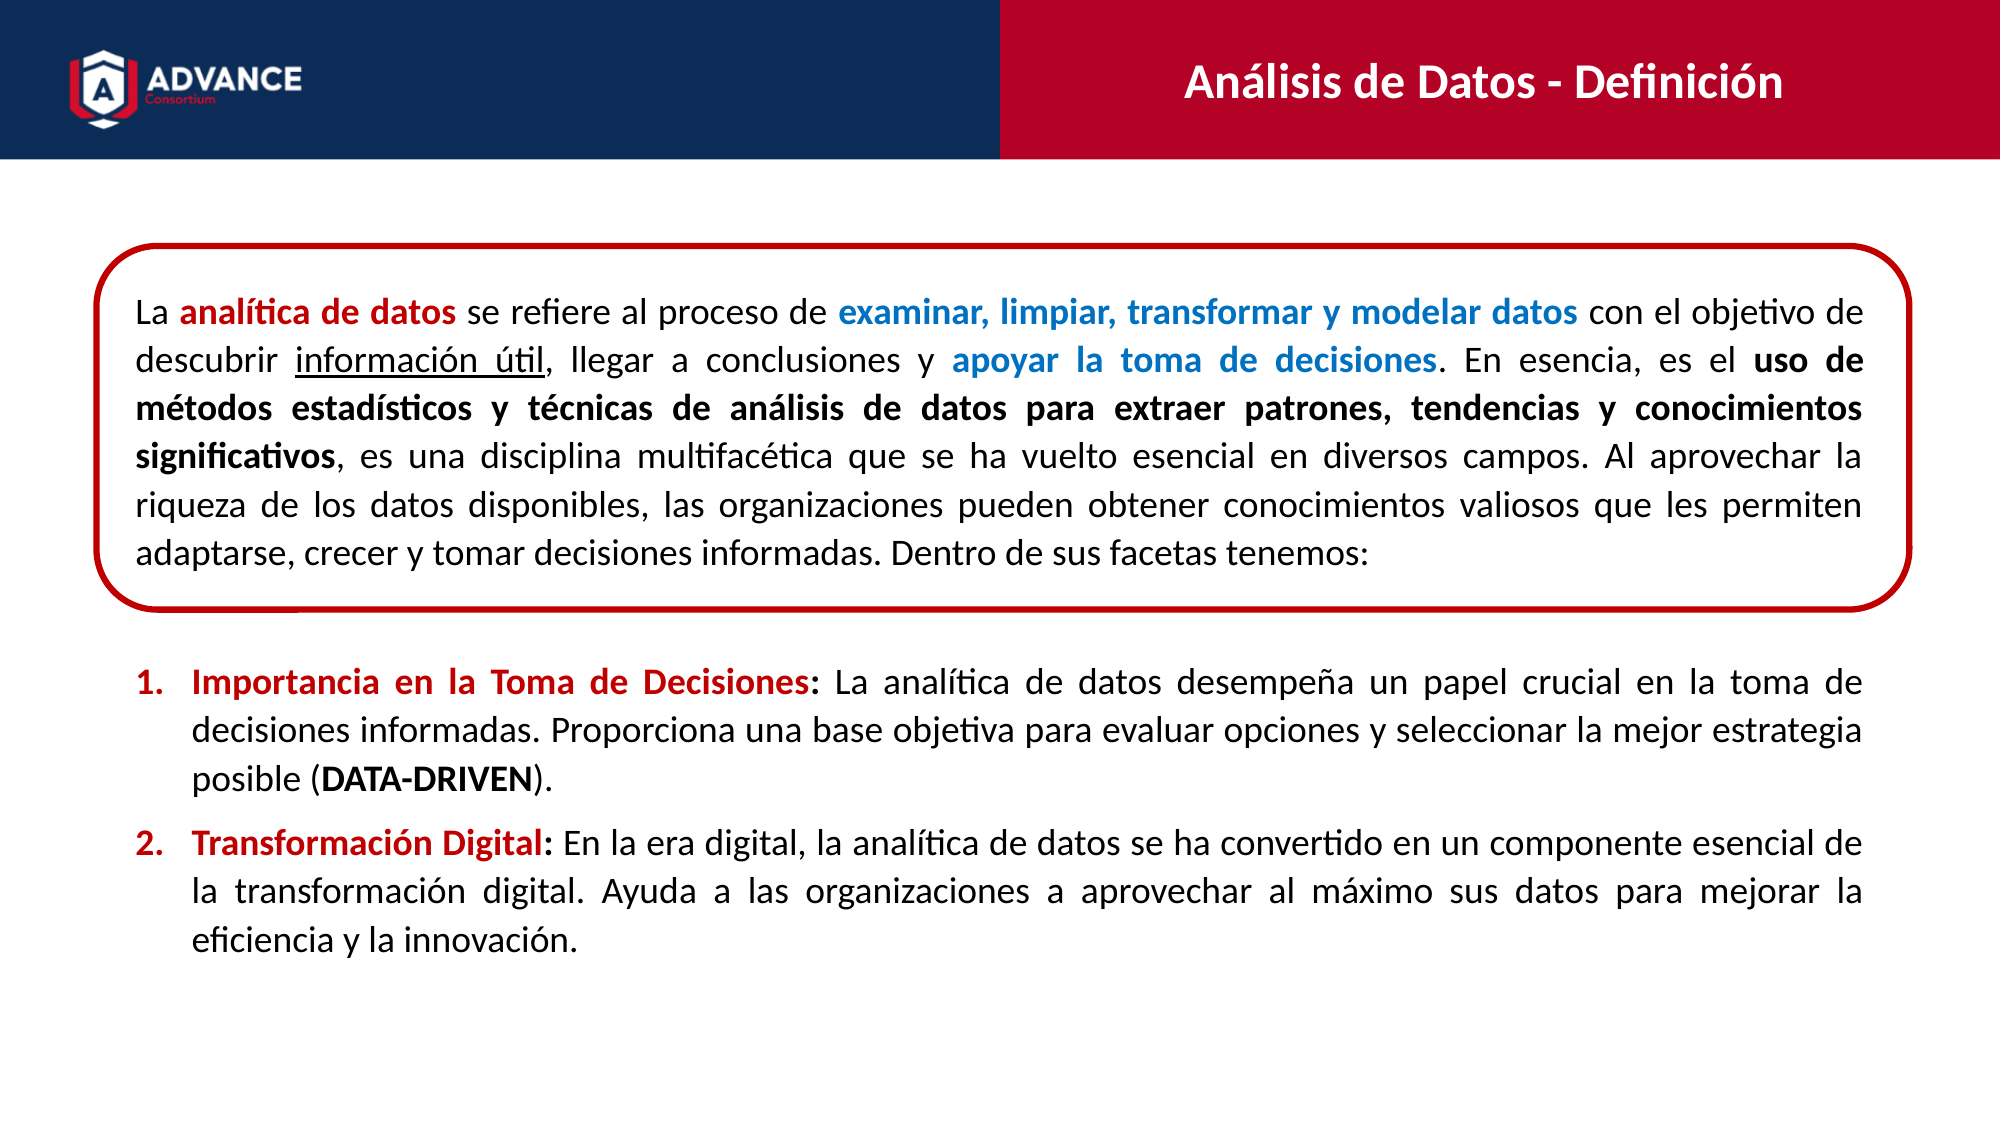

Análisis de Datos - Definición

La analítica de datos se refiere al proceso de examinar, limpiar, transformar y modelar datos con el objetivo de descubrir información útil, llegar a conclusiones y apoyar la toma de decisiones. En esencia, es el uso de métodos estadísticos y técnicas de análisis de datos para extraer patrones, tendencias y conocimientos significativos, es una disciplina multifacética que se ha vuelto esencial en diversos campos. Al aprovechar la riqueza de los datos disponibles, las organizaciones pueden obtener conocimientos valiosos que les permiten adaptarse, crecer y tomar decisiones informadas. Dentro de sus facetas tenemos:

Importancia en la Toma de Decisiones: La analítica de datos desempeña un papel crucial en la toma de decisiones informadas. Proporciona una base objetiva para evaluar opciones y seleccionar la mejor estrategia posible (DATA-DRIVEN).
Transformación Digital: En la era digital, la analítica de datos se ha convertido en un componente esencial de la transformación digital. Ayuda a las organizaciones a aprovechar al máximo sus datos para mejorar la eficiencia y la innovación.